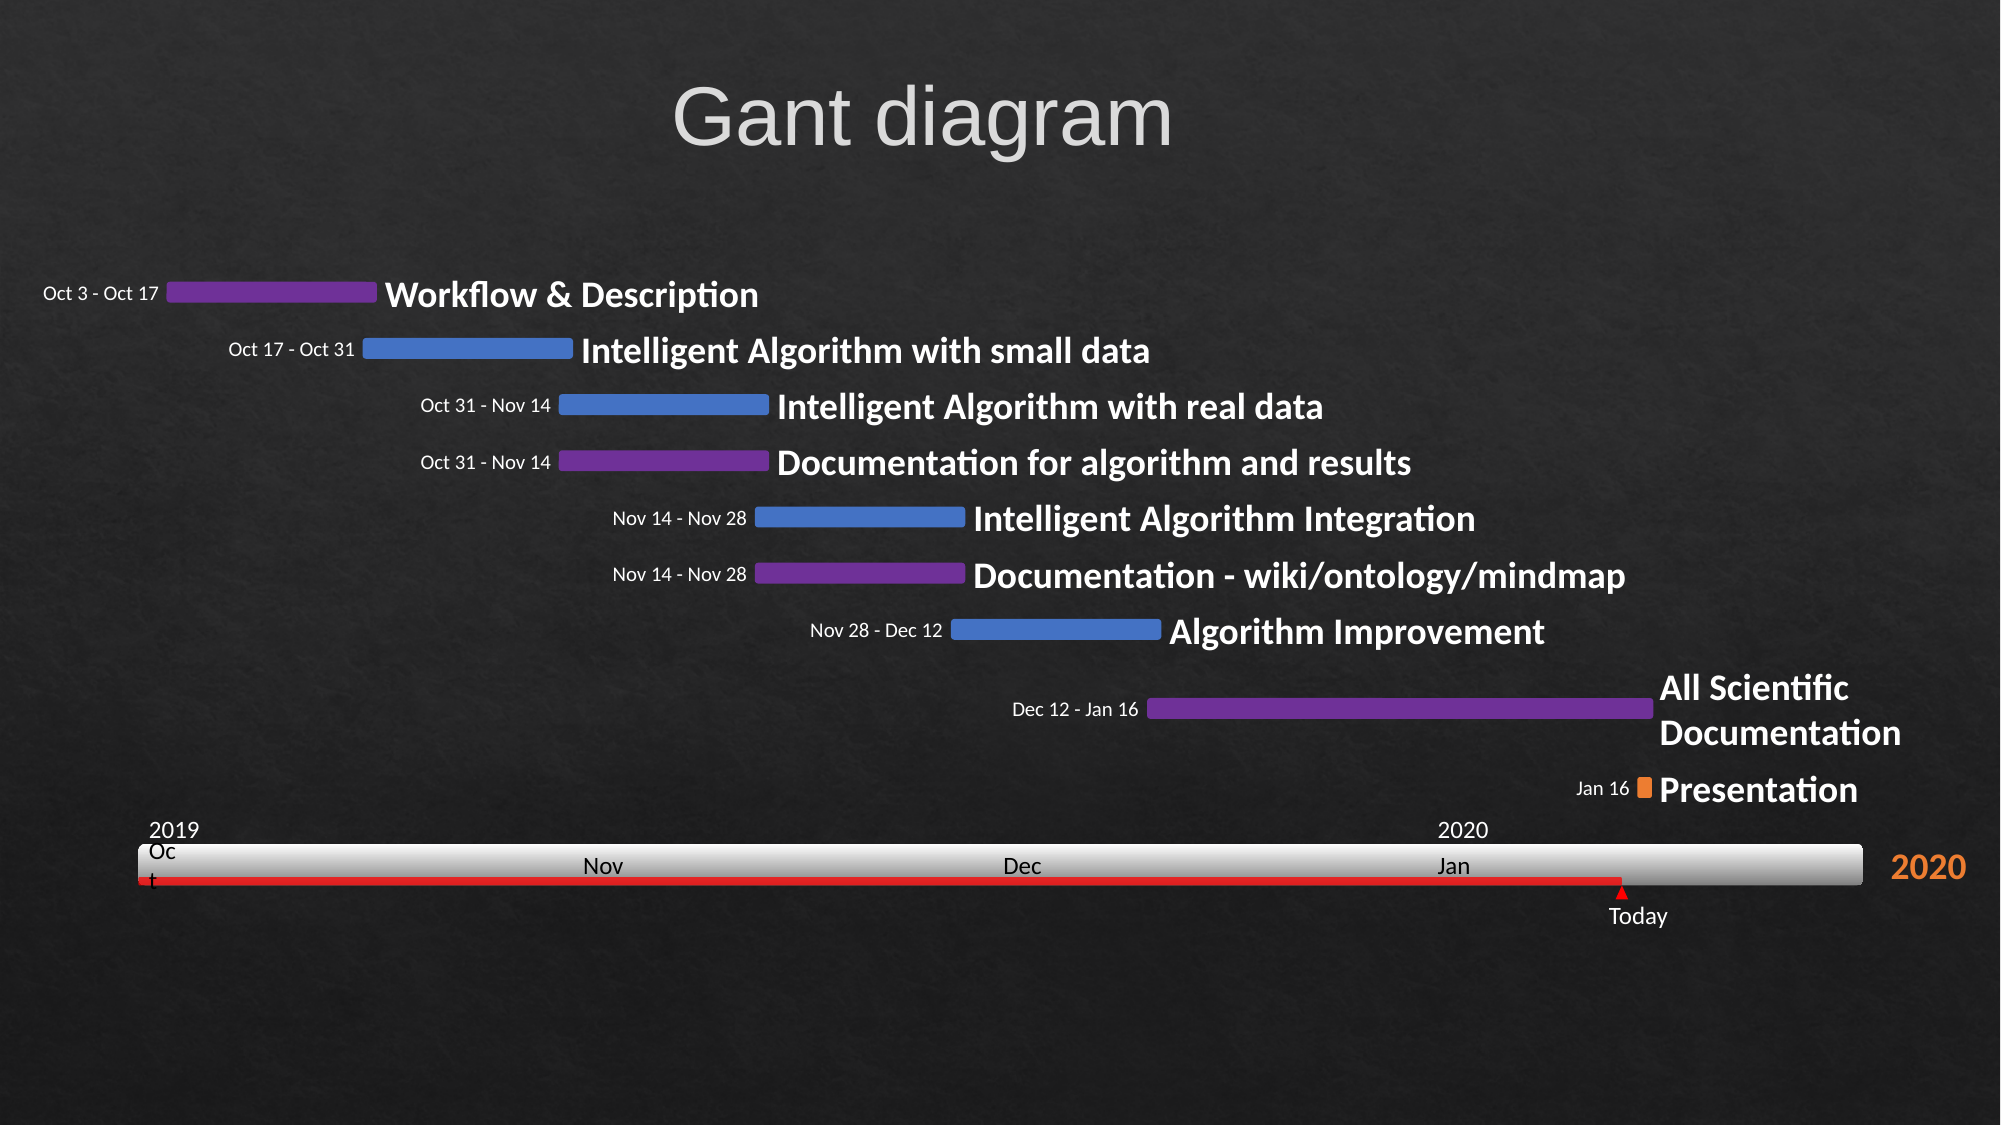

Gant diagram
Workflow & Description
Oct 3 - Oct 17

Intelligent Algorithm with small data
Oct 17 - Oct 31

Intelligent Algorithm with real data
Oct 31 - Nov 14

Documentation for algorithm and results
Oct 31 - Nov 14

Intelligent Algorithm Integration
Nov 14 - Nov 28

Documentation - wiki/ontology/mindmap
Nov 14 - Nov 28

Algorithm Improvement
Nov 28 - Dec 12

All Scientific Documentation
Dec 12 - Jan 16

Presentation
Jan 16

2019
2020
2020

Oct
Nov
Dec
Jan

Today